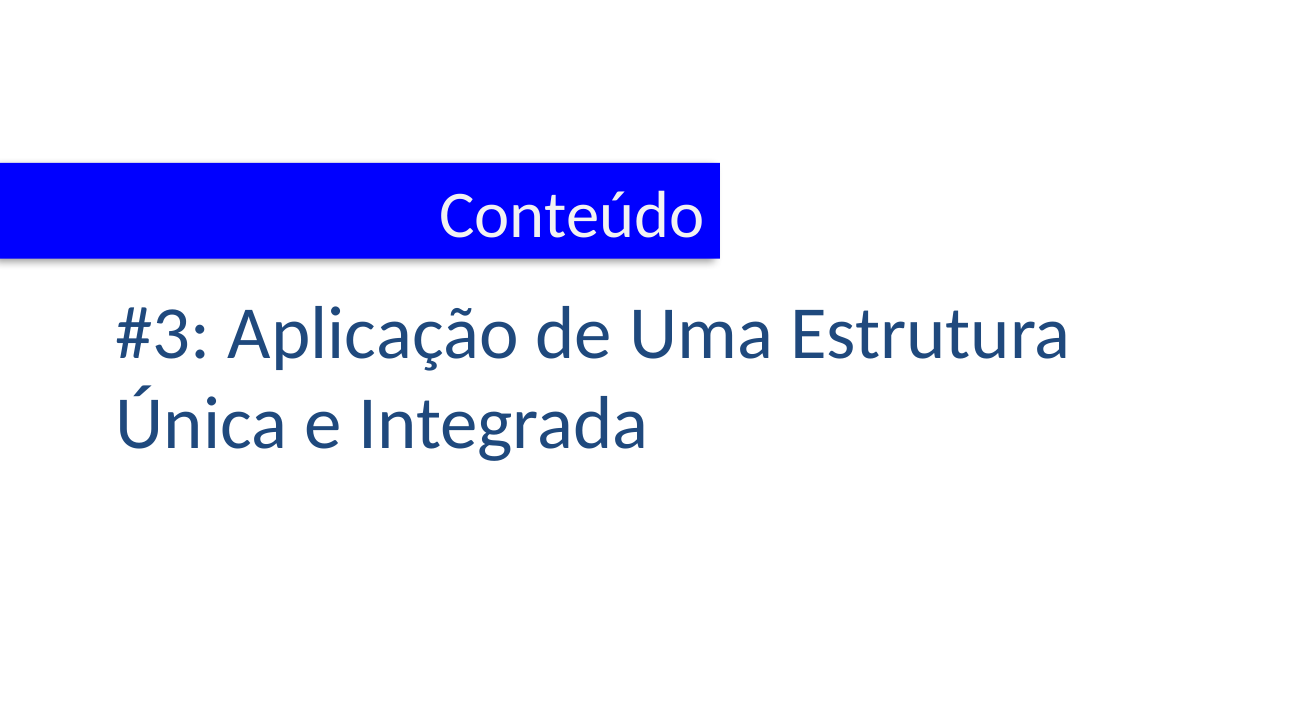

Conteúdo
#3: Aplicação de Uma Estrutura Única e Integrada